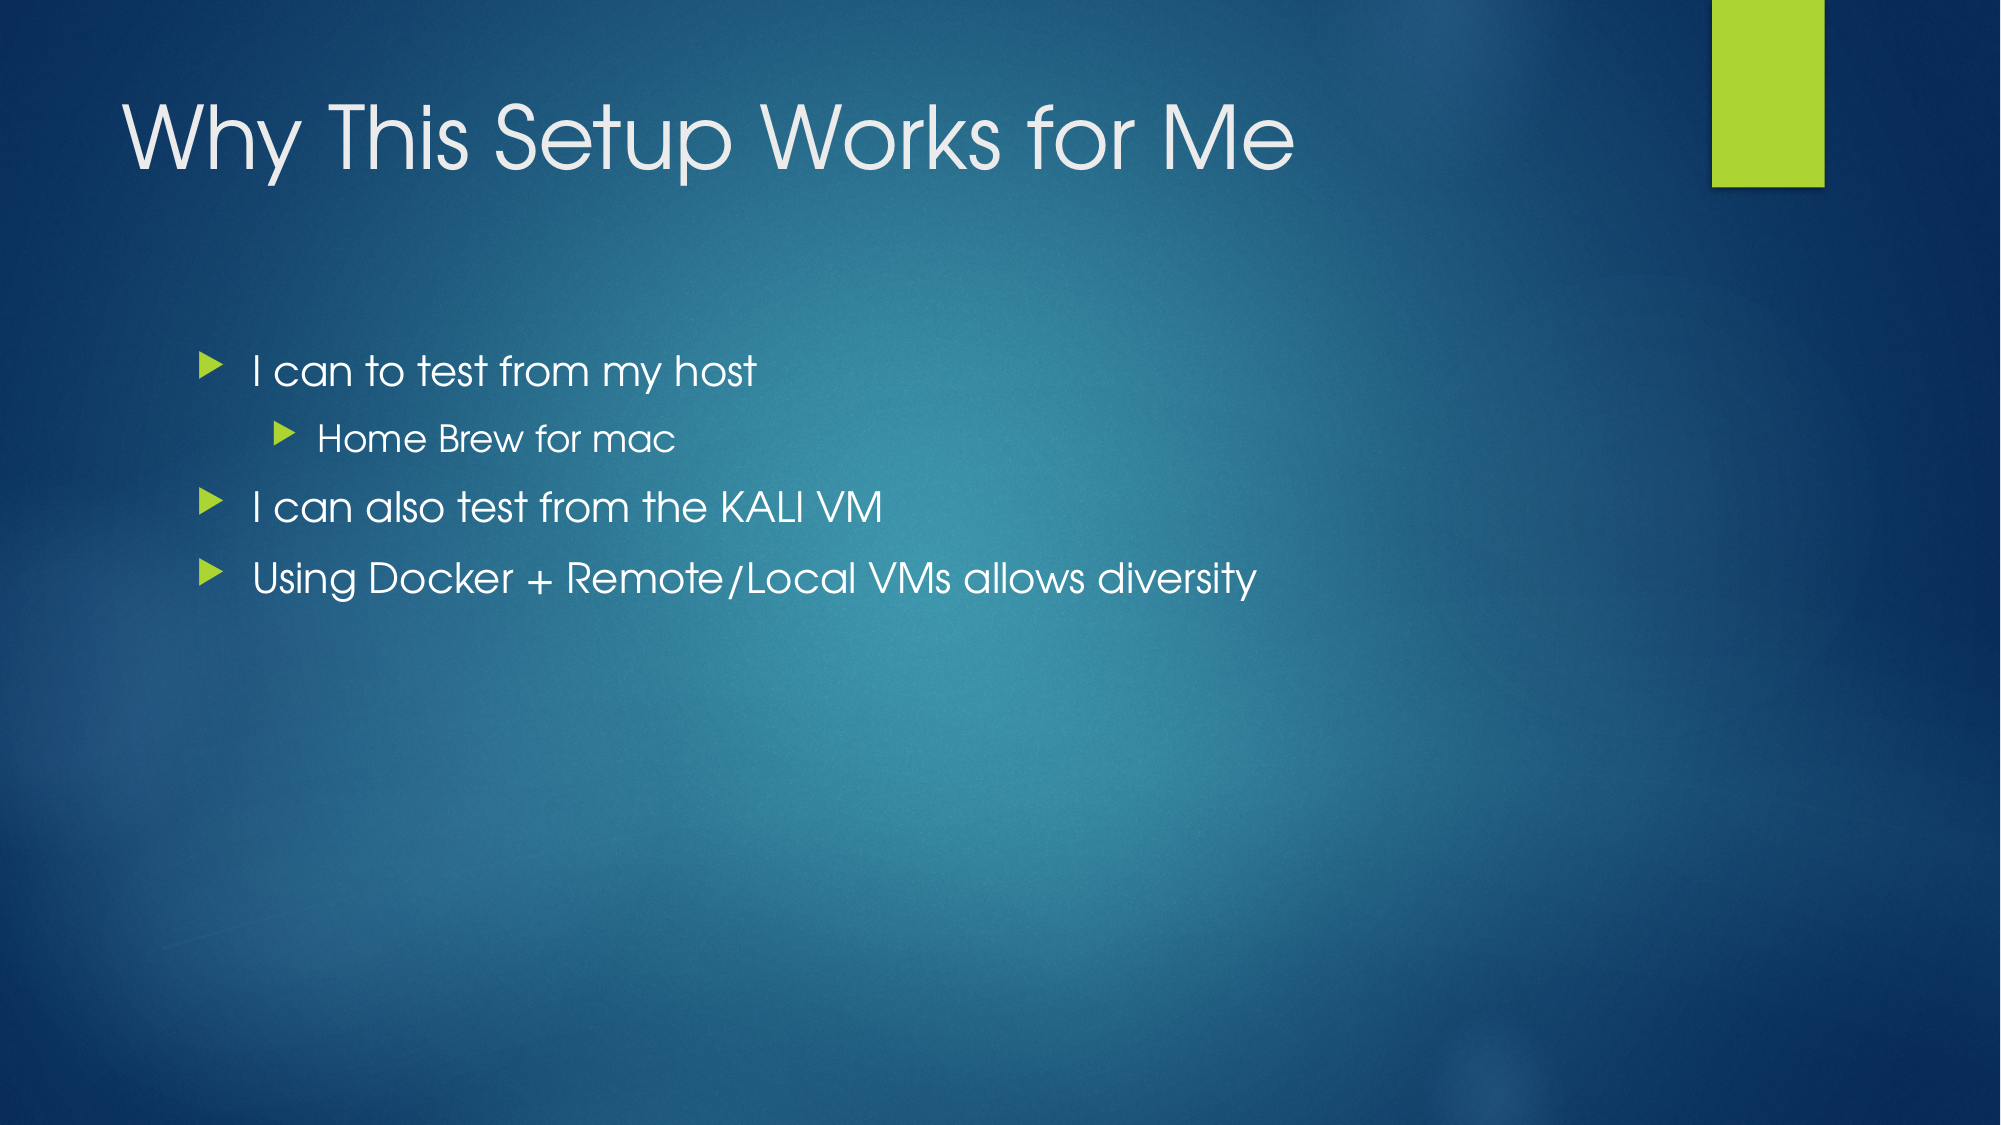

# Why This Setup Works for Me
I can to test from my host
Home Brew for mac
I can also test from the KALI VM
Using Docker + Remote/Local VMs allows diversity